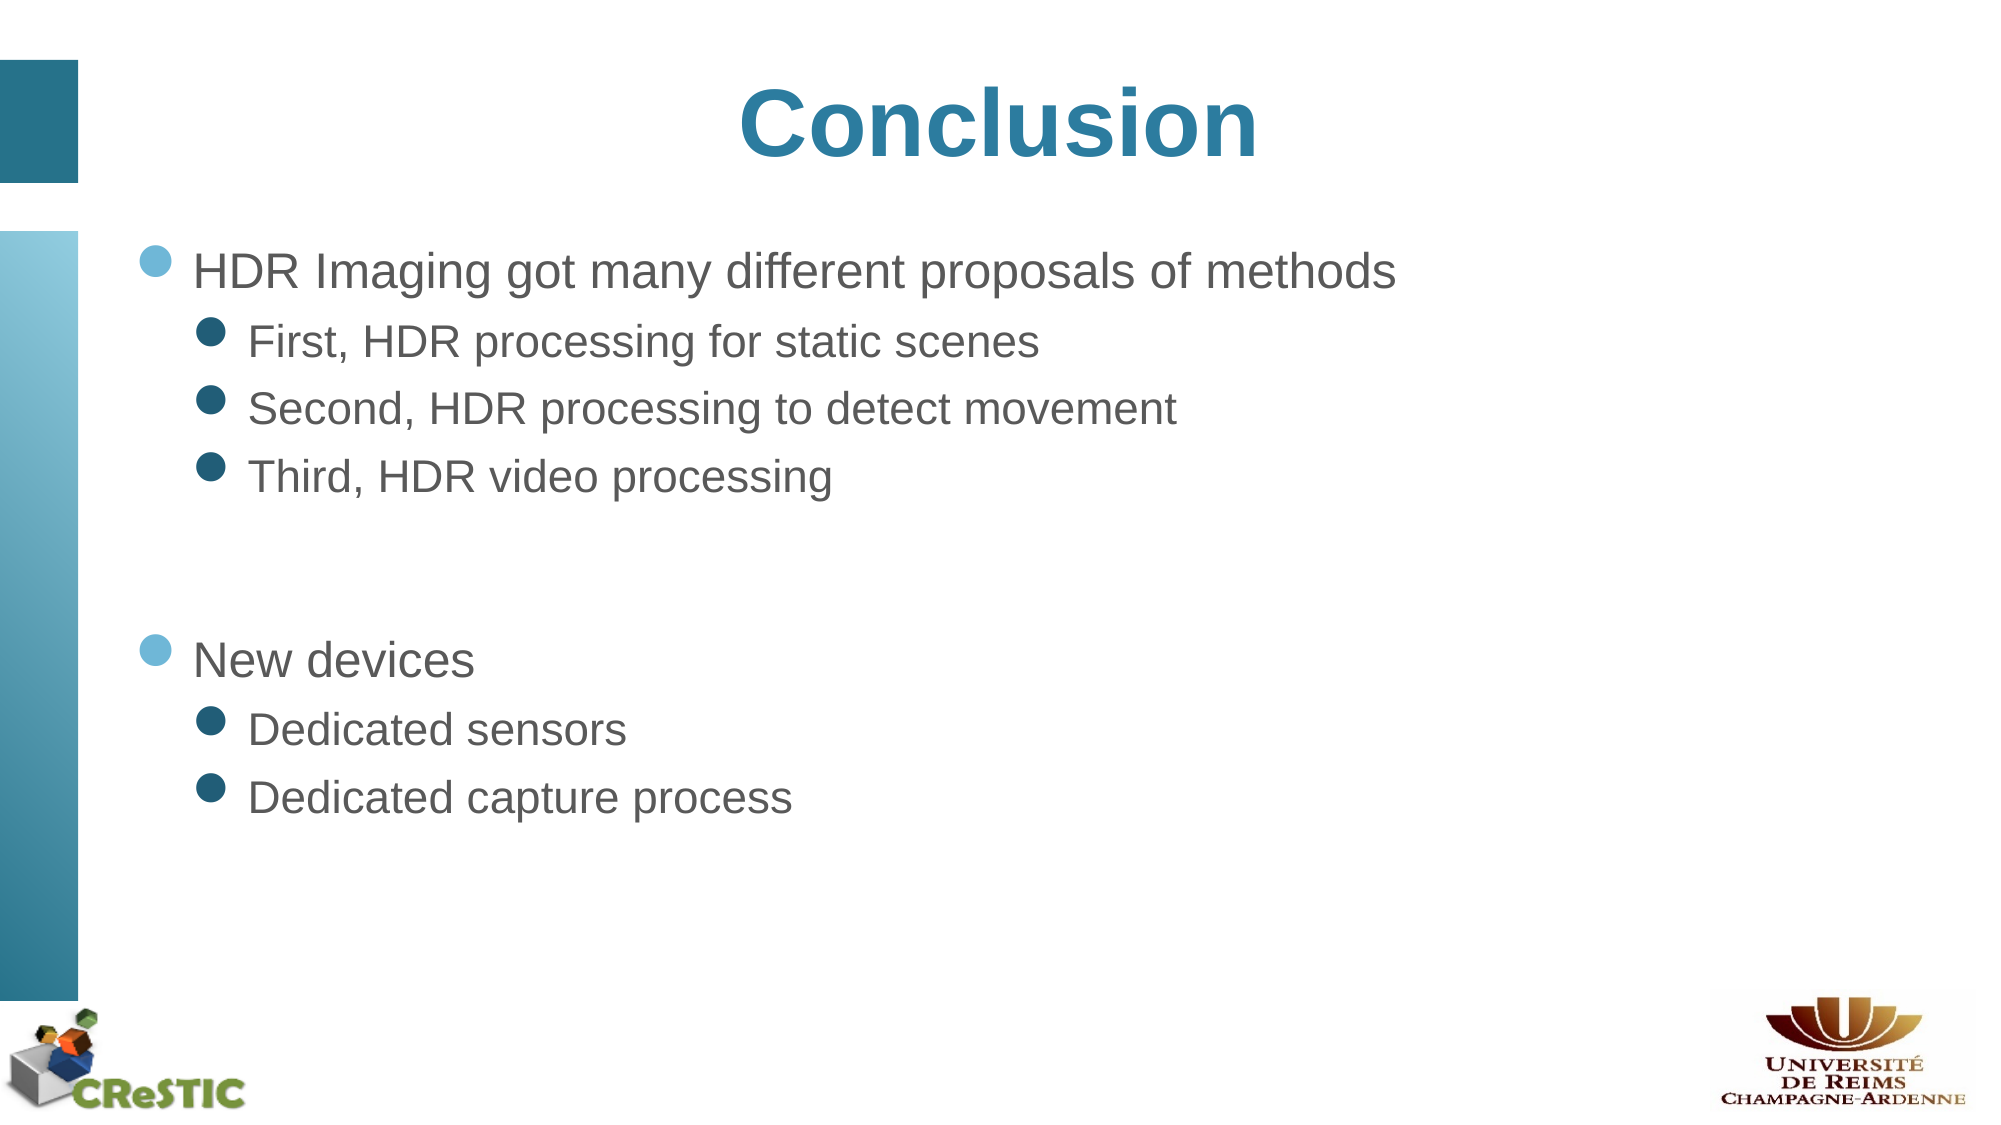

# Conclusion
HDR Imaging got many different proposals of methods
First, HDR processing for static scenes
Second, HDR processing to detect movement
Third, HDR video processing

New devices
Dedicated sensors
Dedicated capture process